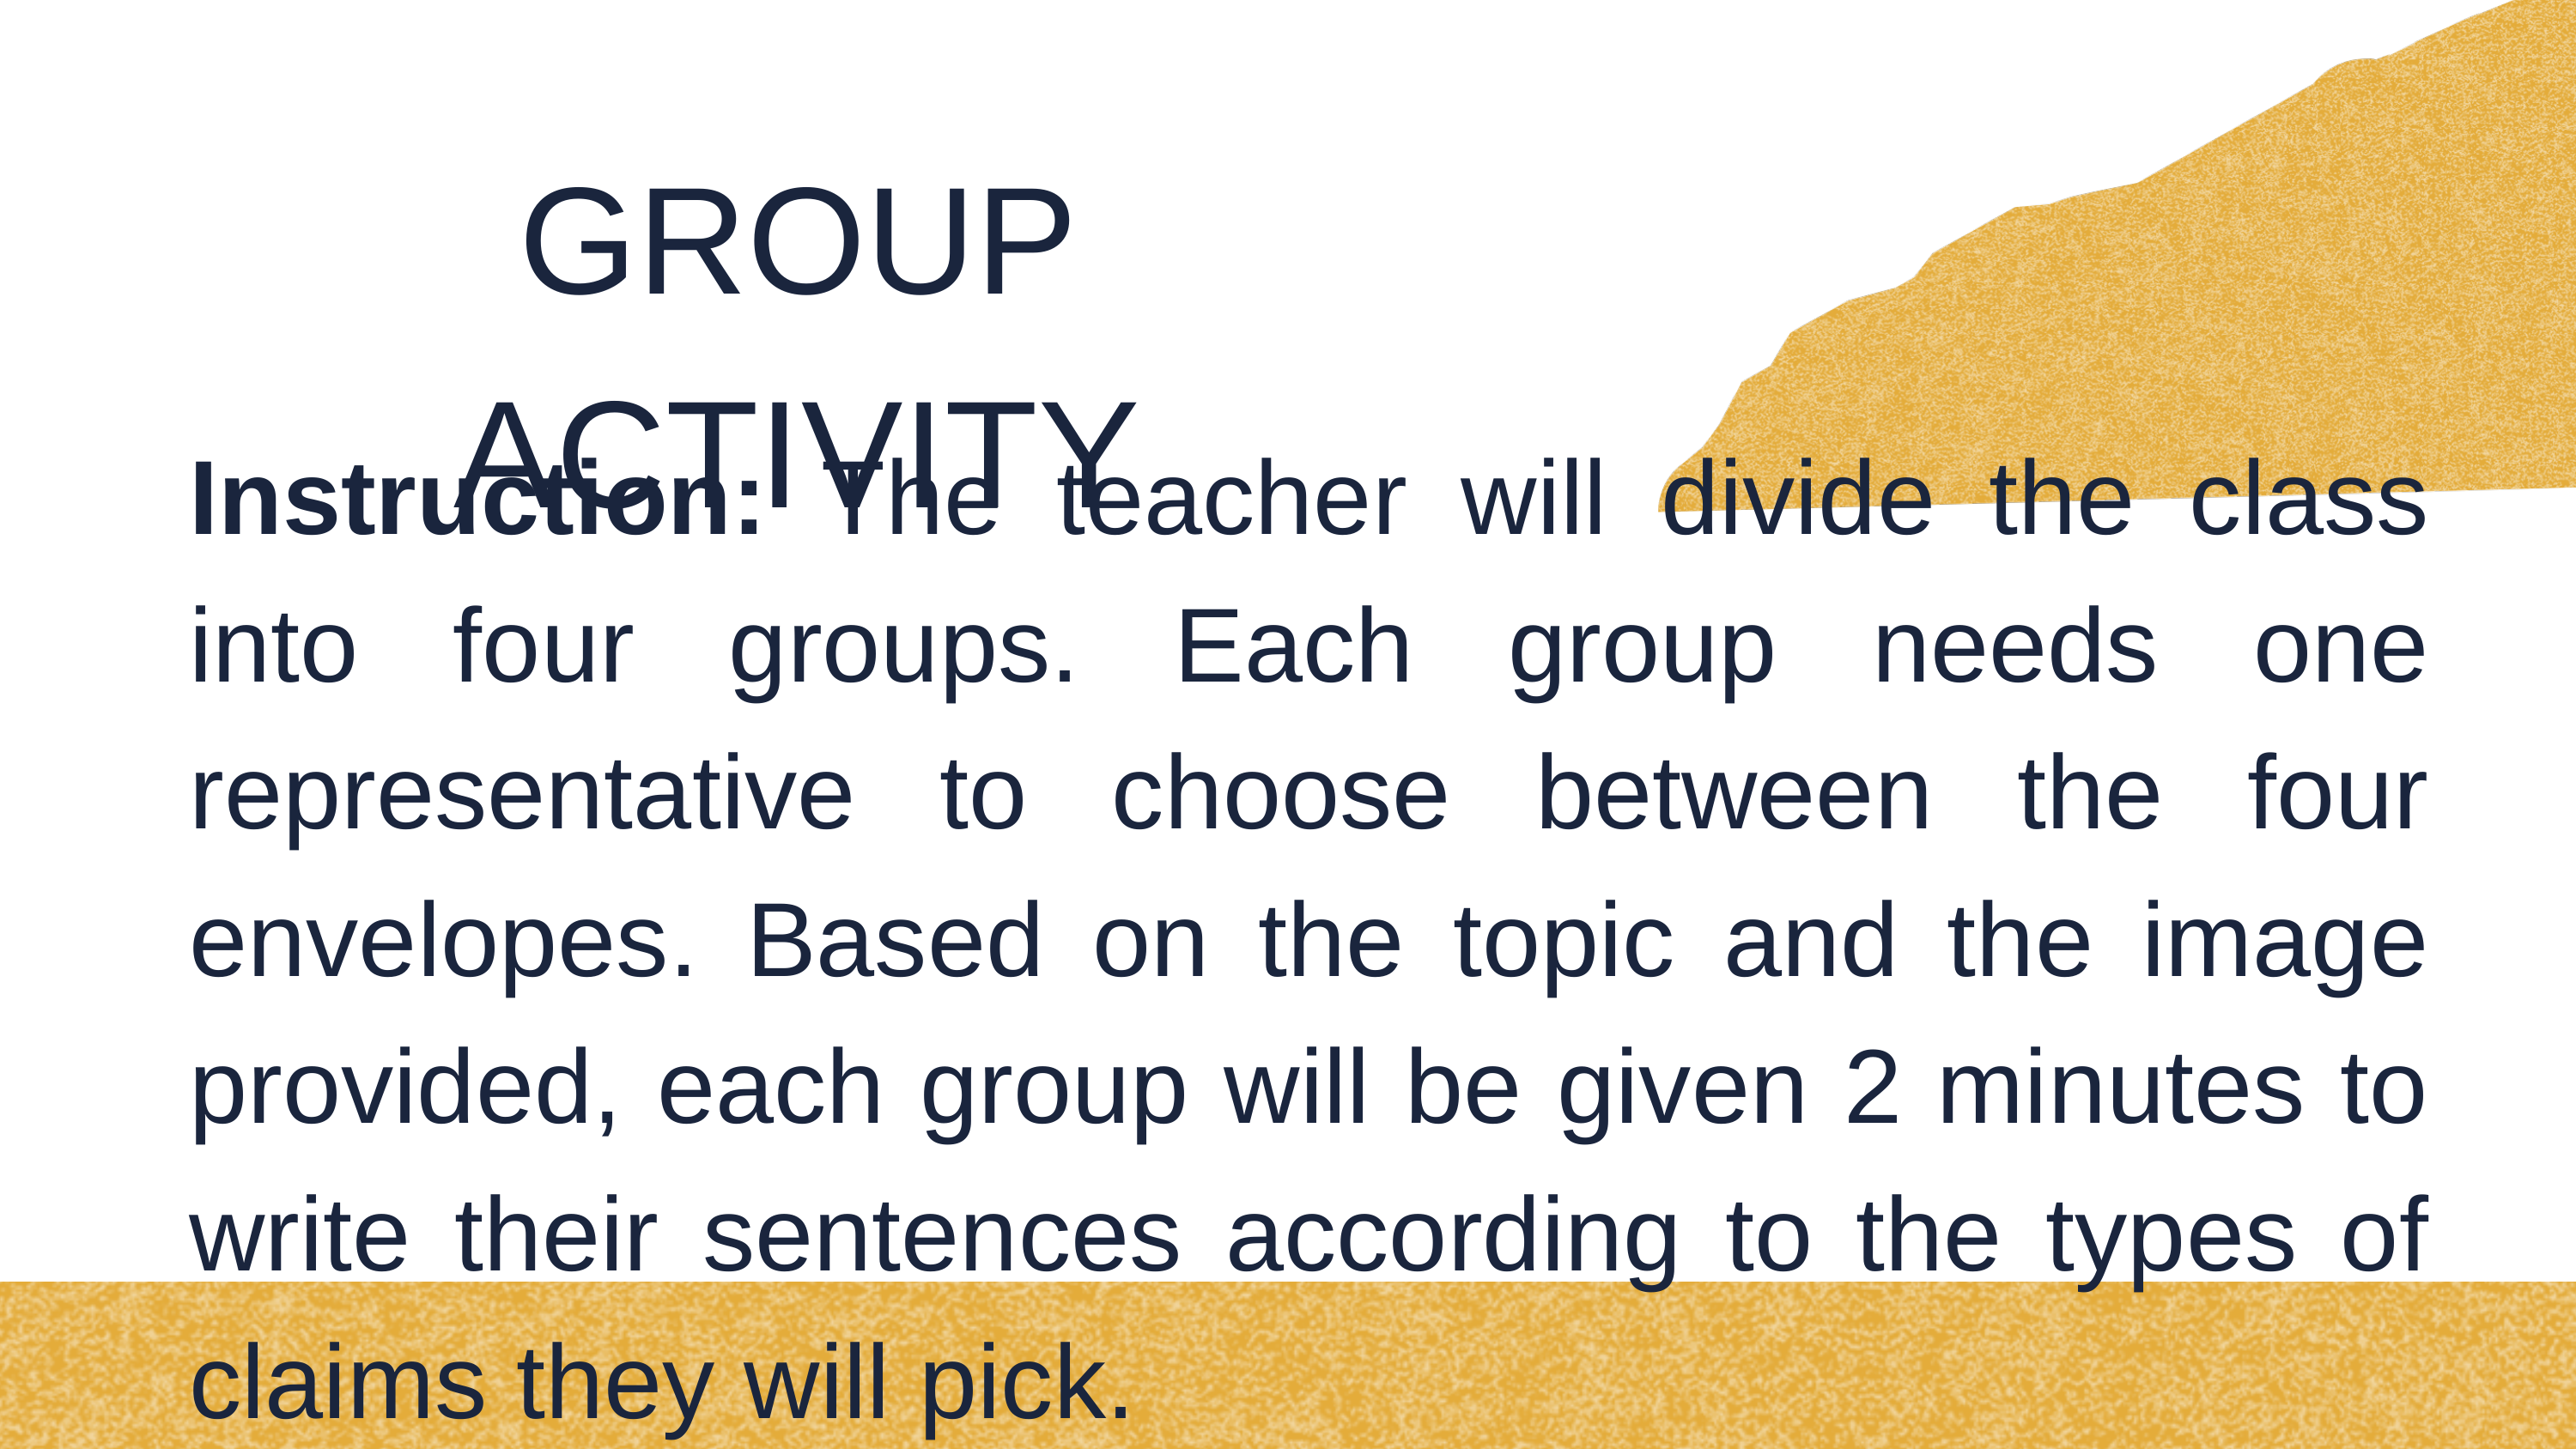

GROUP ACTIVITY
Instruction: The teacher will divide the class into four groups. Each group needs one representative to choose between the four envelopes. Based on the topic and the image provided, each group will be given 2 minutes to write their sentences according to the types of claims they will pick.